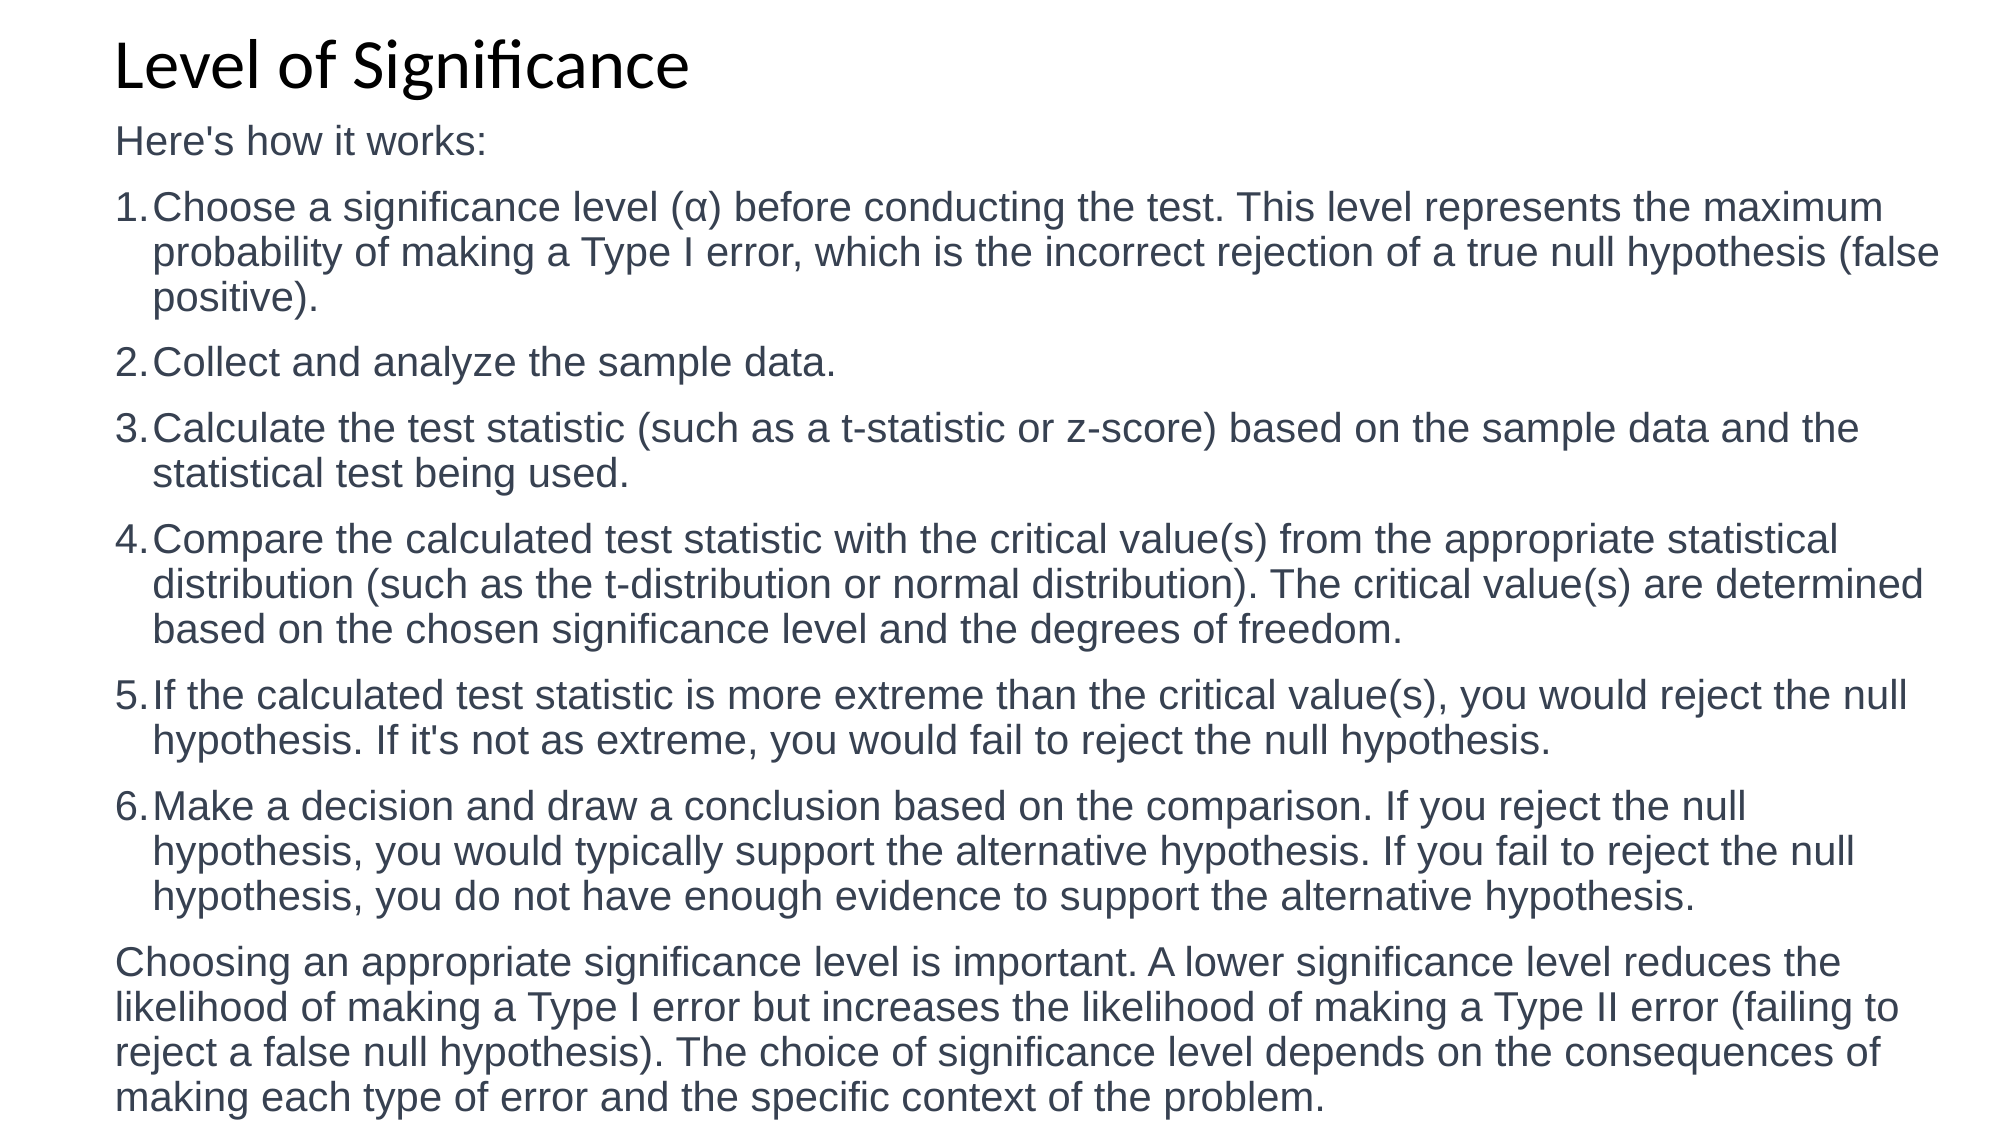

# Level of Significance
Here's how it works:
Choose a significance level (α) before conducting the test. This level represents the maximum probability of making a Type I error, which is the incorrect rejection of a true null hypothesis (false positive).
Collect and analyze the sample data.
Calculate the test statistic (such as a t-statistic or z-score) based on the sample data and the statistical test being used.
Compare the calculated test statistic with the critical value(s) from the appropriate statistical distribution (such as the t-distribution or normal distribution). The critical value(s) are determined based on the chosen significance level and the degrees of freedom.
If the calculated test statistic is more extreme than the critical value(s), you would reject the null hypothesis. If it's not as extreme, you would fail to reject the null hypothesis.
Make a decision and draw a conclusion based on the comparison. If you reject the null hypothesis, you would typically support the alternative hypothesis. If you fail to reject the null hypothesis, you do not have enough evidence to support the alternative hypothesis.
Choosing an appropriate significance level is important. A lower significance level reduces the likelihood of making a Type I error but increases the likelihood of making a Type II error (failing to reject a false null hypothesis). The choice of significance level depends on the consequences of making each type of error and the specific context of the problem.